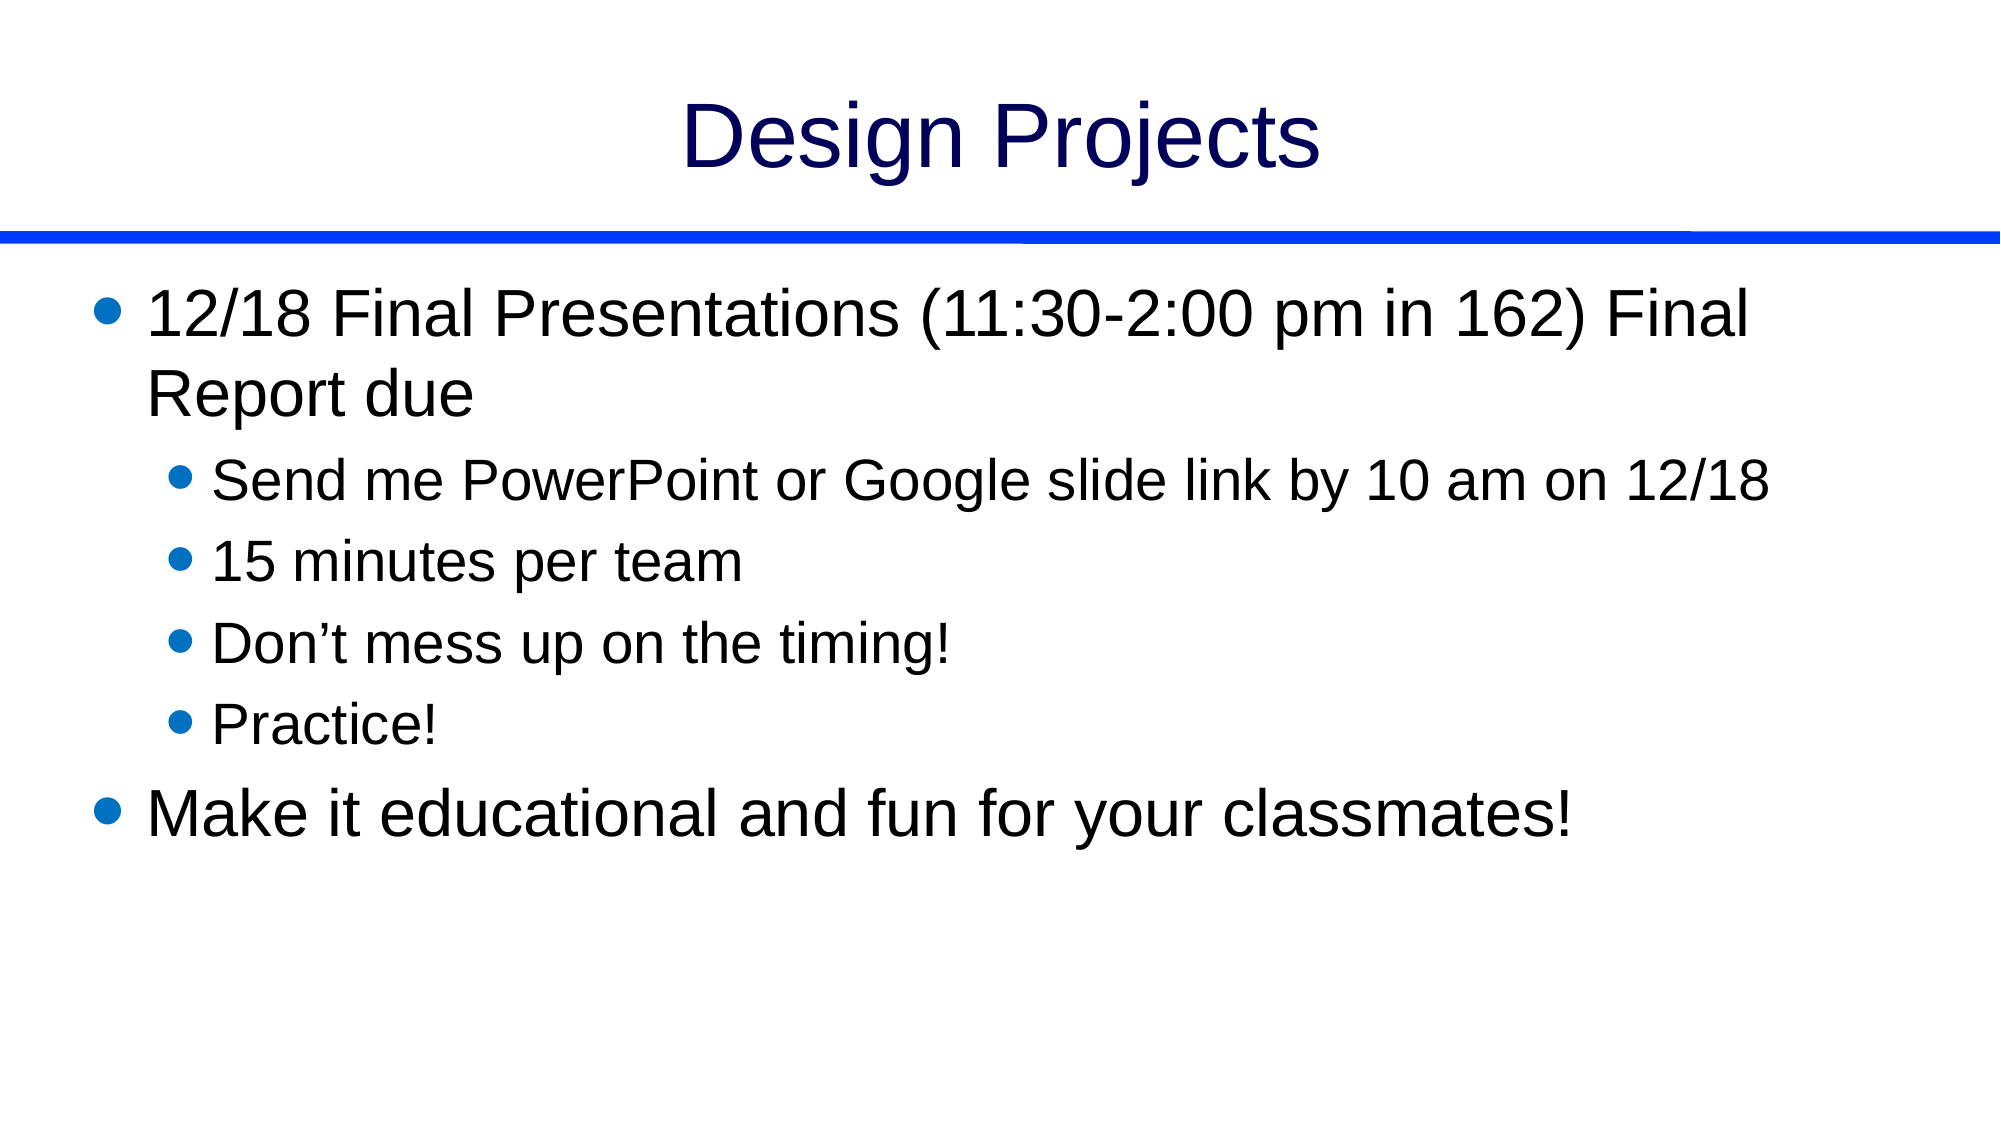

# Design Projects
12/18 Final Presentations (11:30-2:00 pm in 162) Final Report due
Send me PowerPoint or Google slide link by 10 am on 12/18
15 minutes per team
Don’t mess up on the timing!
Practice!
Make it educational and fun for your classmates!